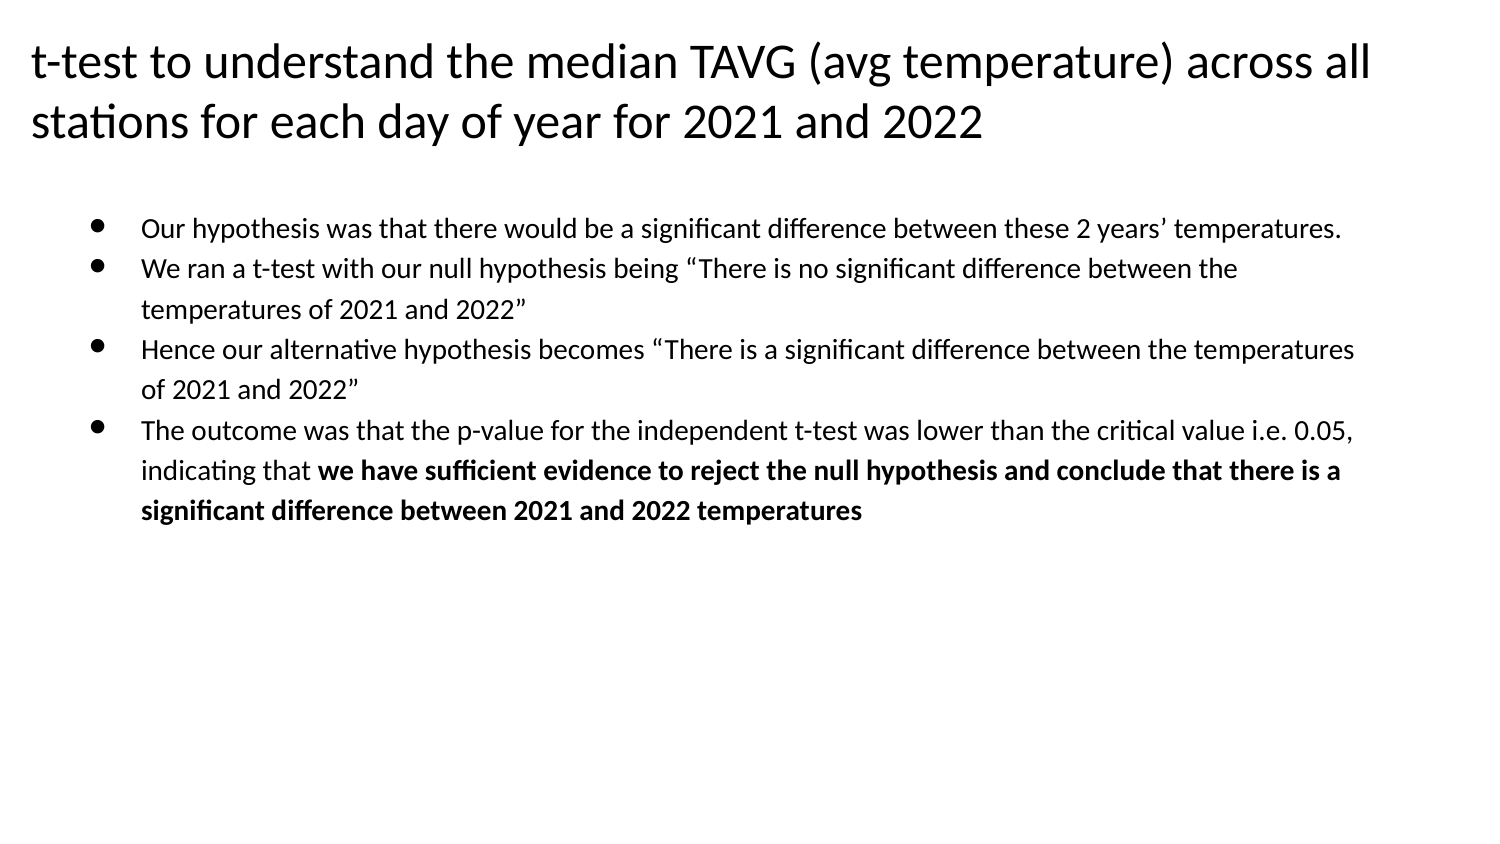

t-test to understand the median TAVG (avg temperature) across all stations for each day of year for 2021 and 2022
Our hypothesis was that there would be a significant difference between these 2 years’ temperatures.
We ran a t-test with our null hypothesis being “There is no significant difference between the temperatures of 2021 and 2022”
Hence our alternative hypothesis becomes “There is a significant difference between the temperatures of 2021 and 2022”
The outcome was that the p-value for the independent t-test was lower than the critical value i.e. 0.05, indicating that we have sufficient evidence to reject the null hypothesis and conclude that there is a significant difference between 2021 and 2022 temperatures